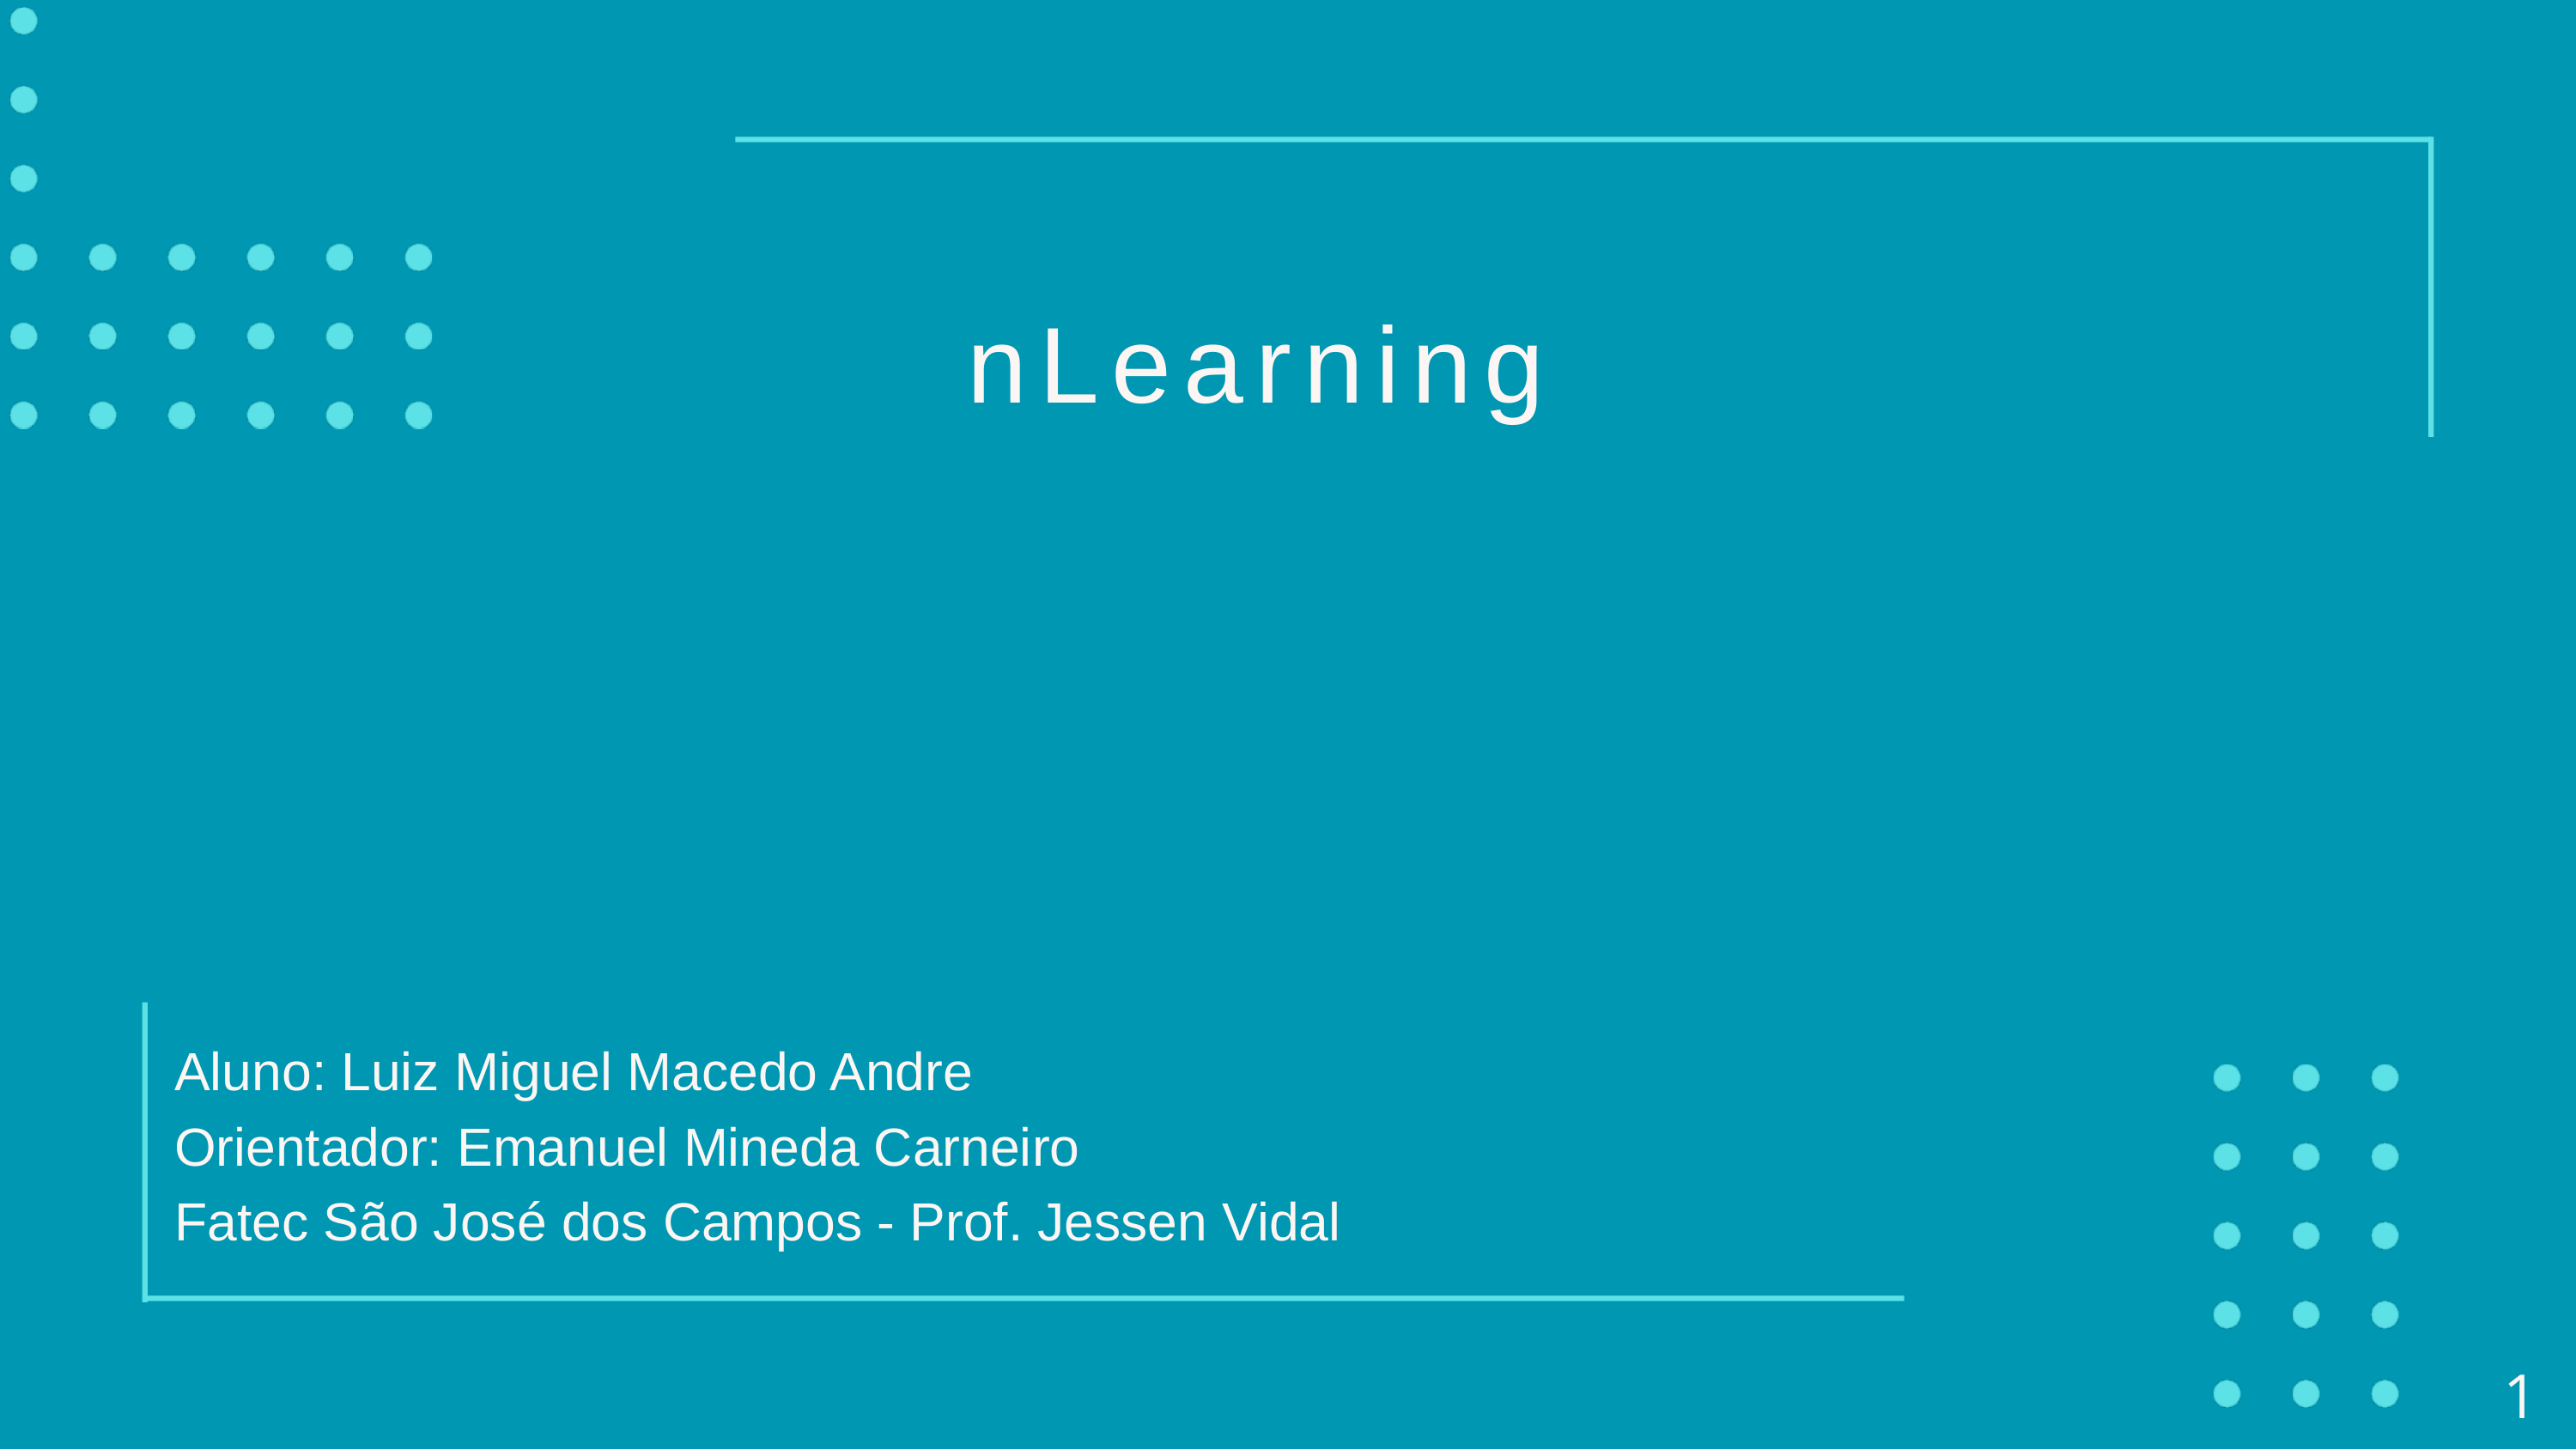

nLearning

Aluno: Luiz Miguel Macedo Andre
Orientador: Emanuel Mineda Carneiro
Fatec São José dos Campos - Prof. Jessen Vidal

1